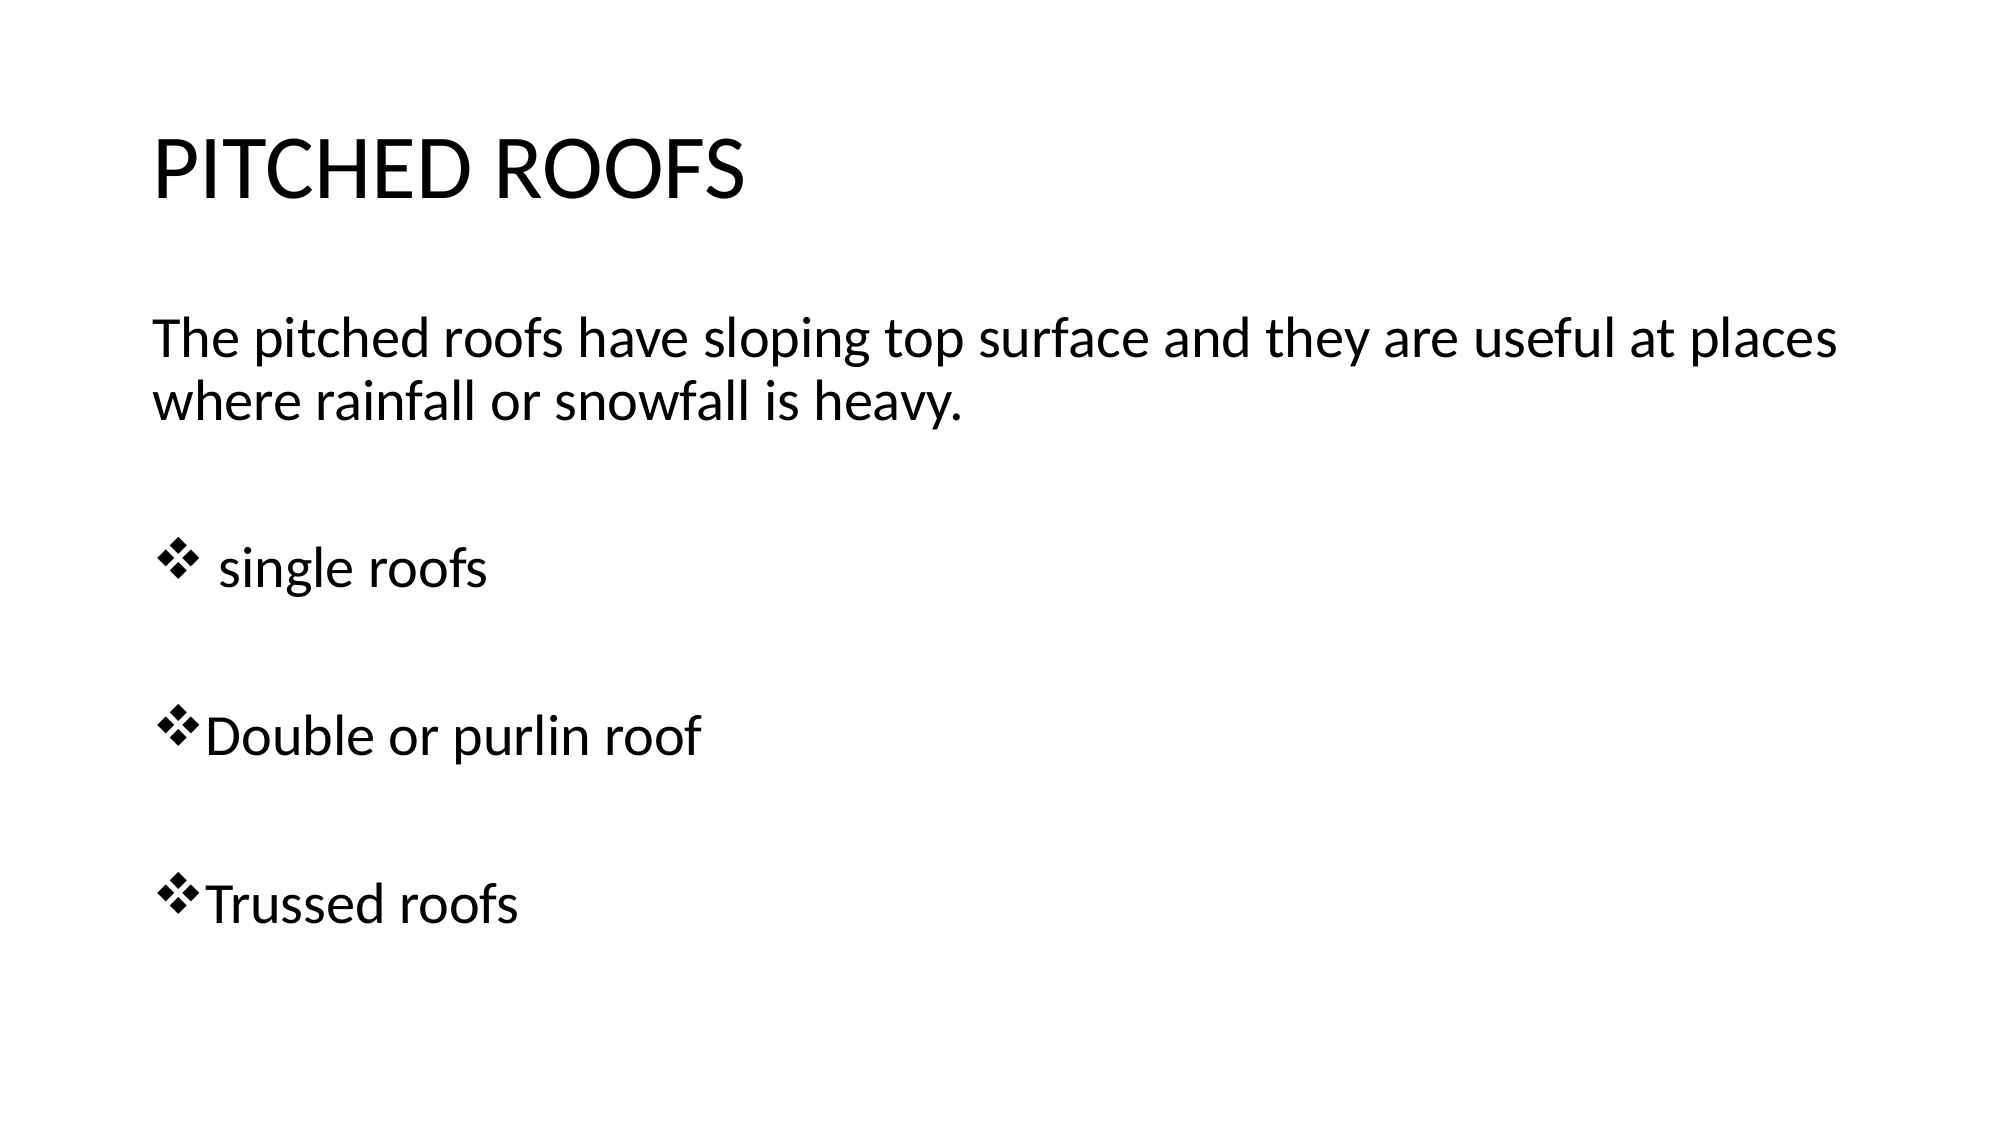

# PITCHED ROOFS
The pitched roofs have sloping top surface and they are useful at places where rainfall or snowfall is heavy.

 single roofs

Double or purlin roof

Trussed roofs